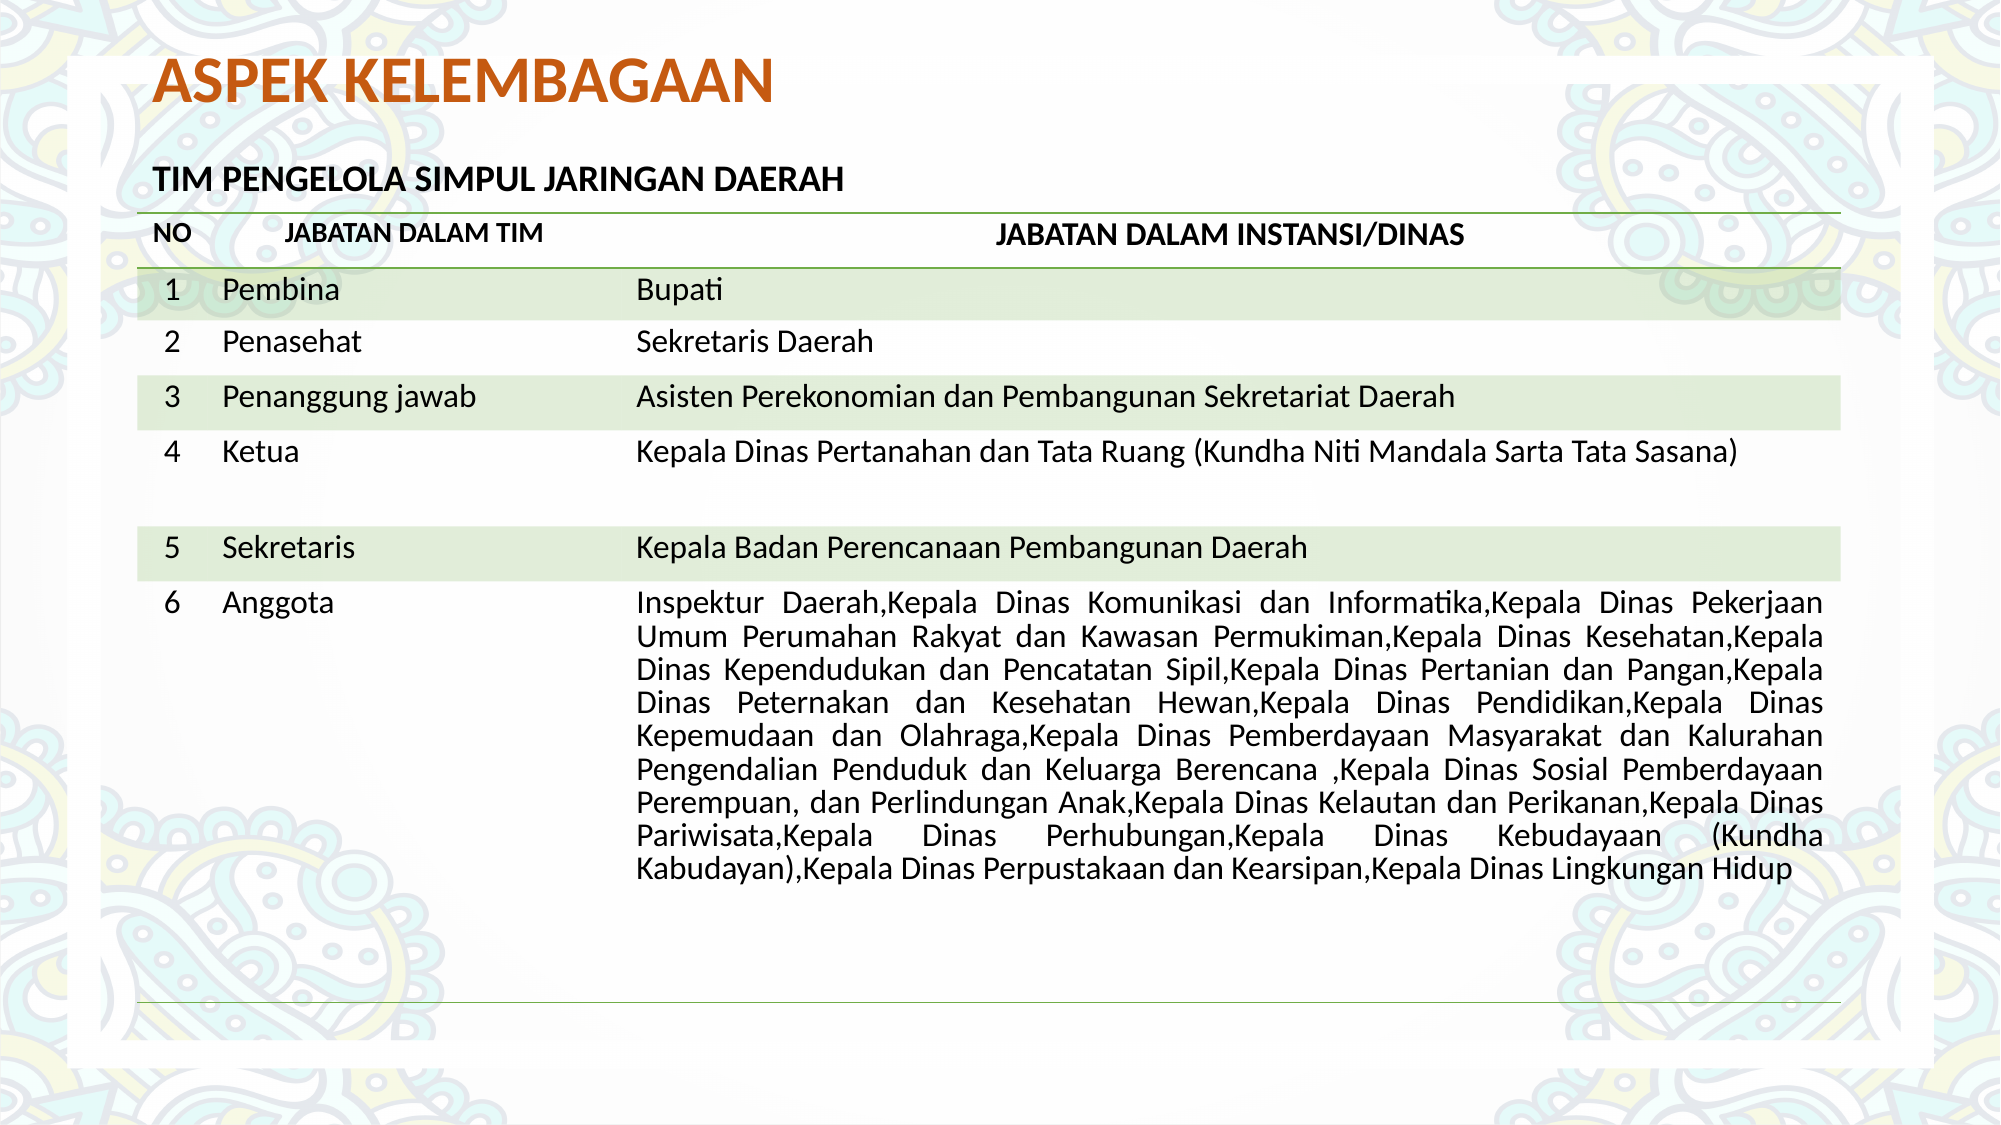

# ASPEK KELEMBAGAAN
TIM PENGELOLA SIMPUL JARINGAN DAERAH
| NO | JABATAN DALAM TIM | JABATAN DALAM INSTANSI/DINAS |
| --- | --- | --- |
| 1 | Pembina | Bupati |
| 2 | Penasehat | Sekretaris Daerah |
| 3 | Penanggung jawab | Asisten Perekonomian dan Pembangunan Sekretariat Daerah |
| 4 | Ketua | Kepala Dinas Pertanahan dan Tata Ruang (Kundha Niti Mandala Sarta Tata Sasana) |
| 5 | Sekretaris | Kepala Badan Perencanaan Pembangunan Daerah |
| 6 | Anggota | Inspektur Daerah,Kepala Dinas Komunikasi dan Informatika,Kepala Dinas Pekerjaan Umum Perumahan Rakyat dan Kawasan Permukiman,Kepala Dinas Kesehatan,Kepala Dinas Kependudukan dan Pencatatan Sipil,Kepala Dinas Pertanian dan Pangan,Kepala Dinas Peternakan dan Kesehatan Hewan,Kepala Dinas Pendidikan,Kepala Dinas Kepemudaan dan Olahraga,Kepala Dinas Pemberdayaan Masyarakat dan Kalurahan Pengendalian Penduduk dan Keluarga Berencana ,Kepala Dinas Sosial Pemberdayaan Perempuan, dan Perlindungan Anak,Kepala Dinas Kelautan dan Perikanan,Kepala Dinas Pariwisata,Kepala Dinas Perhubungan,Kepala Dinas Kebudayaan (Kundha Kabudayan),Kepala Dinas Perpustakaan dan Kearsipan,Kepala Dinas Lingkungan Hidup |